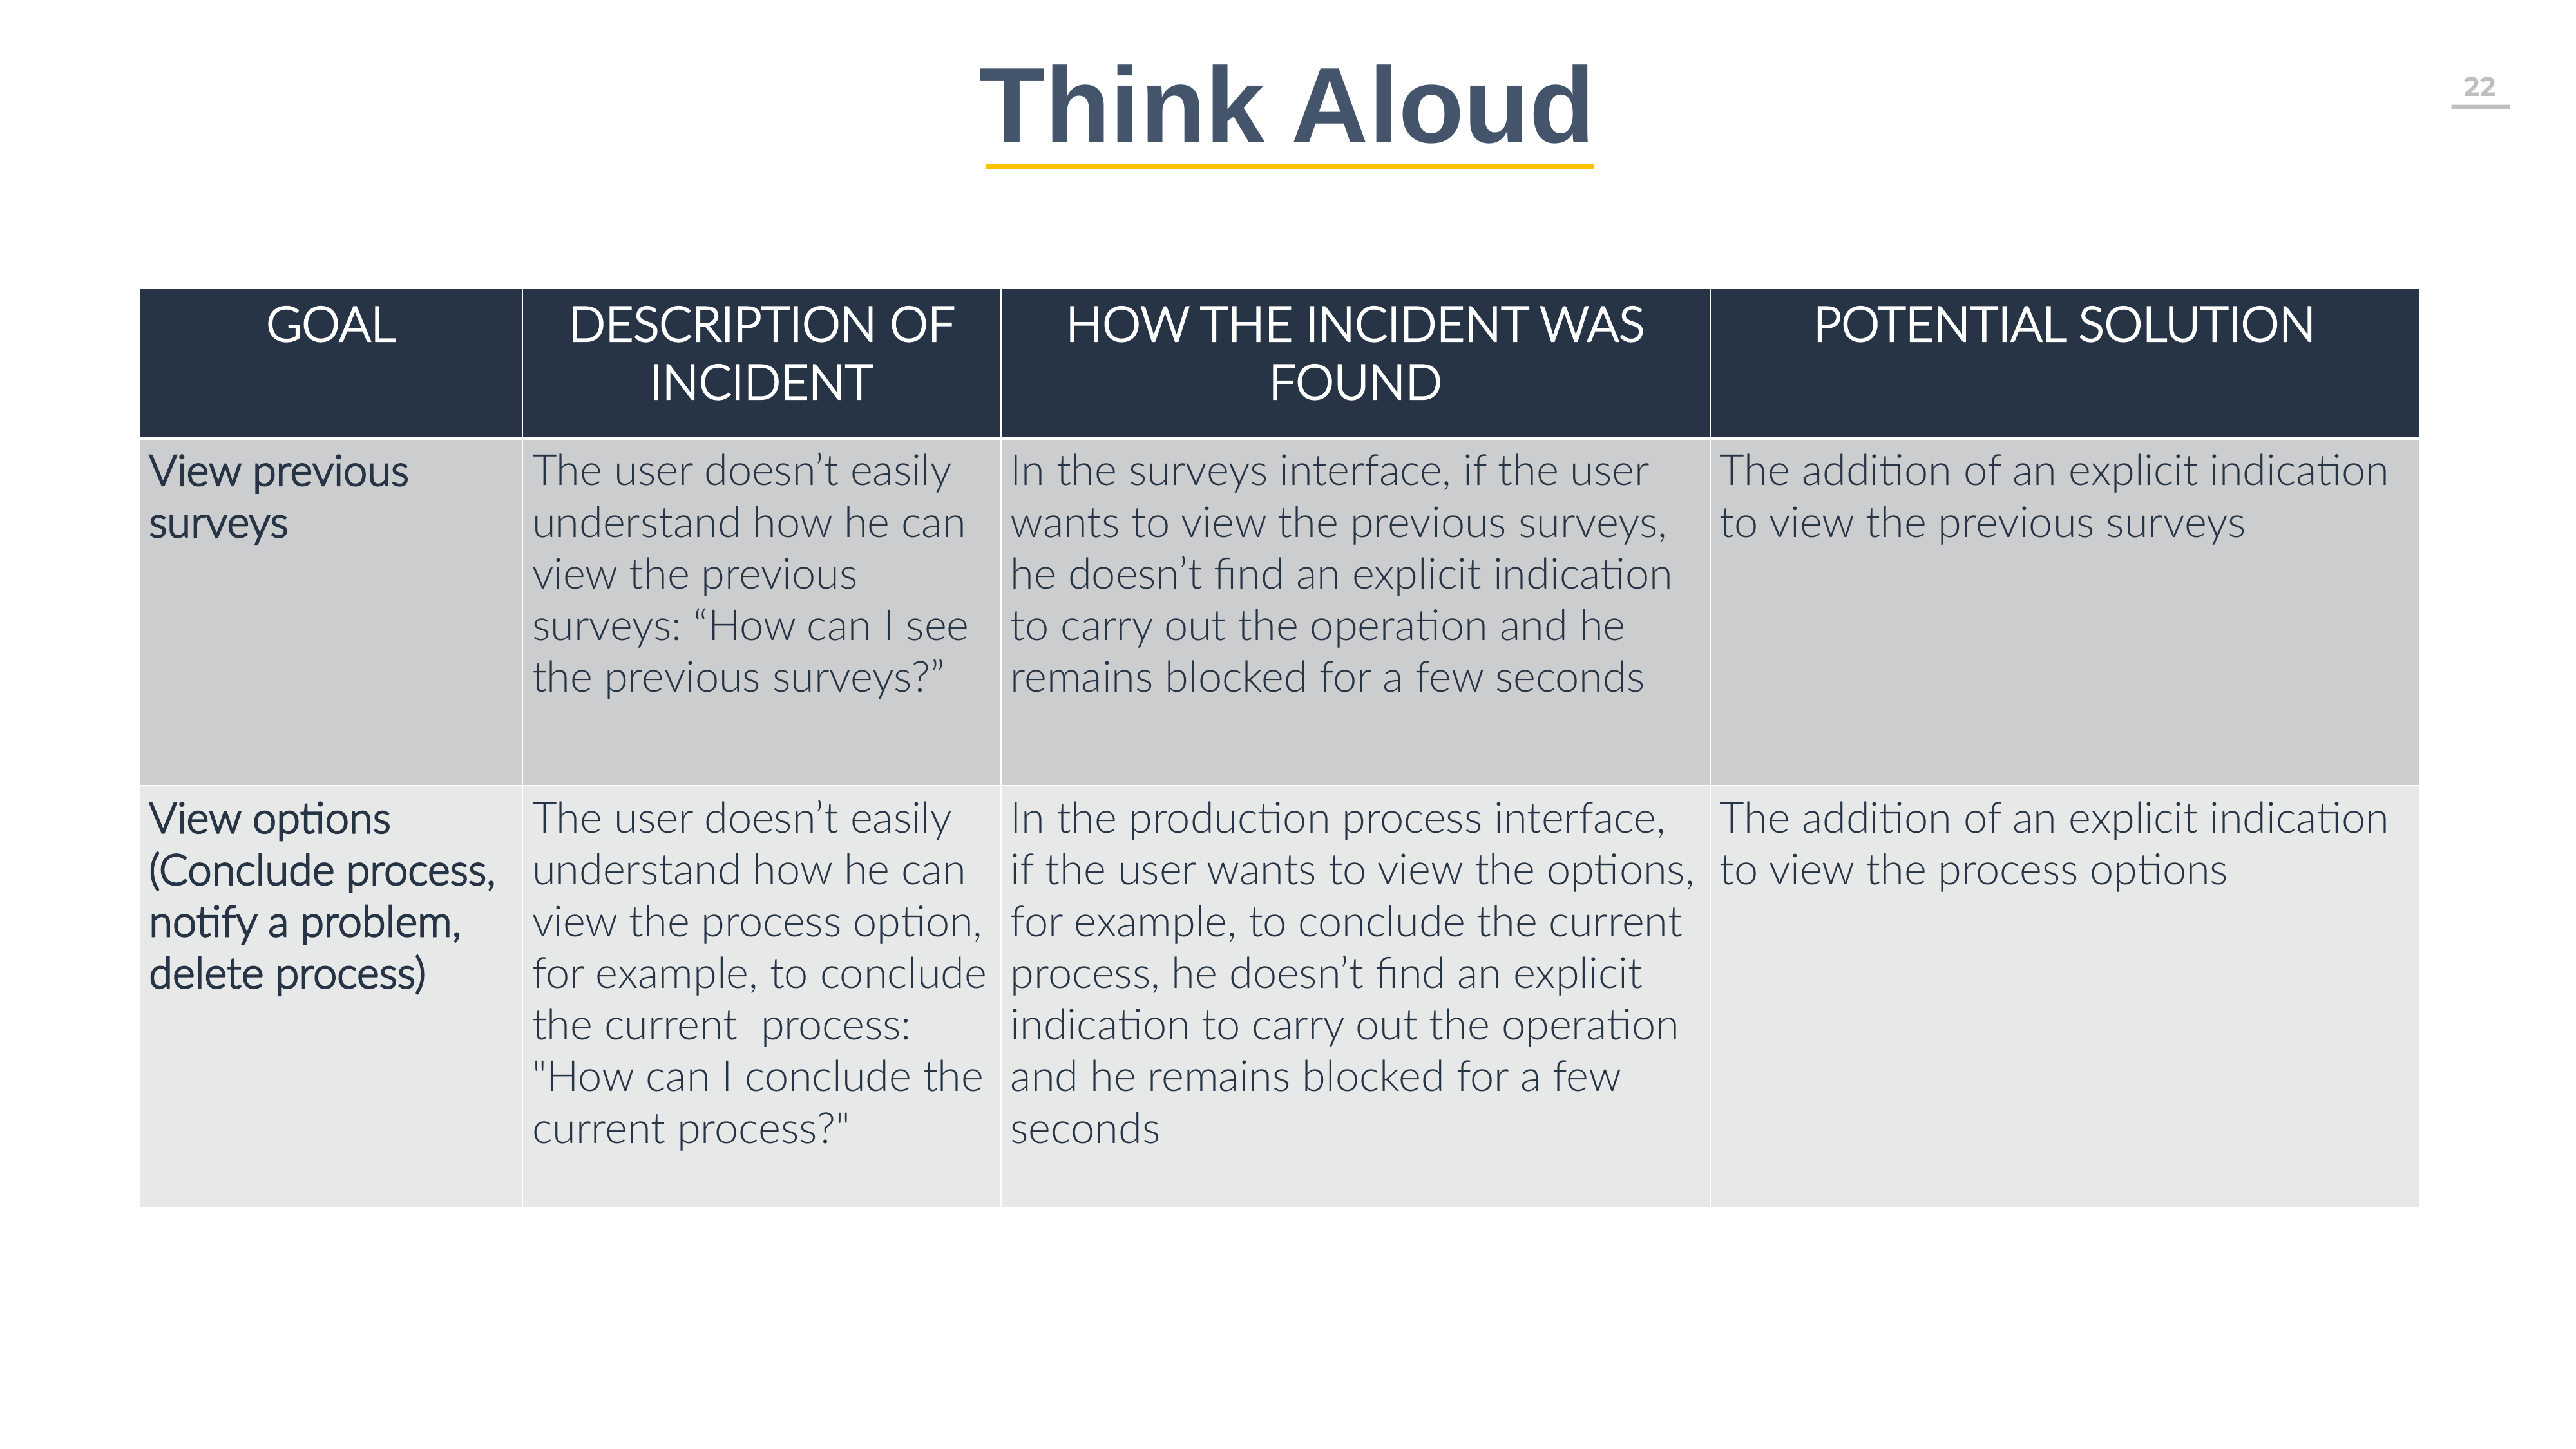

Think Aloud

| GOAL | DESCRIPTION OF INCIDENT | HOW THE INCIDENT WAS FOUND | POTENTIAL SOLUTION |
| --- | --- | --- | --- |
| View previous surveys | The user doesn’t easily understand how he can view the previous surveys: “How can I see the previous surveys?” | In the surveys interface, if the user wants to view the previous surveys, he doesn’t find an explicit indication to carry out the operation and he remains blocked for a few seconds | The addition of an explicit indication to view the previous surveys |
| View options (Conclude process, notify a problem, delete process) | The user doesn’t easily understand how he can view the process option, for example, to conclude the current process: "How can I conclude the current process?" | In the production process interface, if the user wants to view the options, for example, to conclude the current process, he doesn’t find an explicit indication to carry out the operation and he remains blocked for a few seconds | The addition of an explicit indication to view the process options |